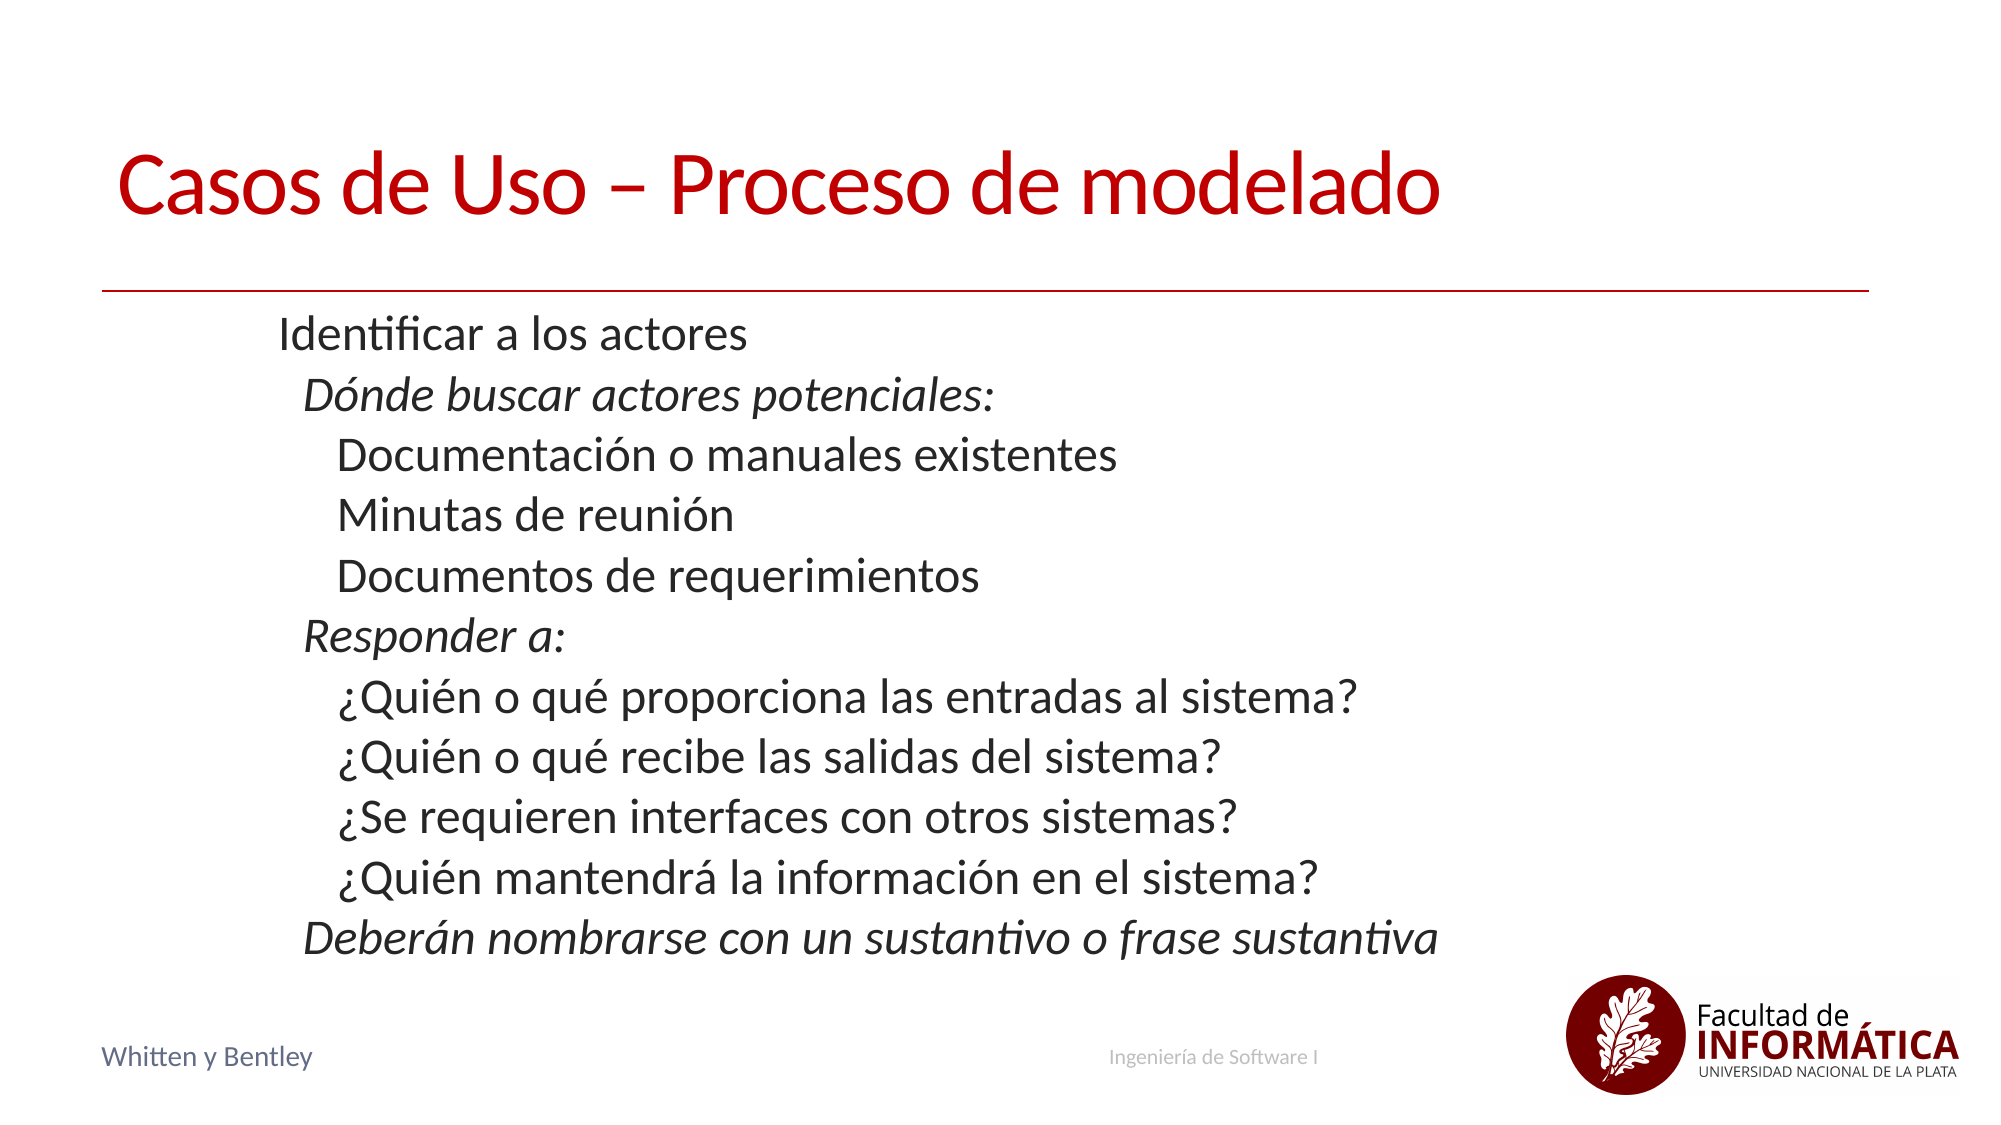

# Casos de Uso – Proceso de modelado
Identificar a los actores
Dónde buscar actores potenciales:
Documentación o manuales existentes
Minutas de reunión
Documentos de requerimientos
Responder a:
¿Quién o qué proporciona las entradas al sistema?
¿Quién o qué recibe las salidas del sistema?
¿Se requieren interfaces con otros sistemas?
¿Quién mantendrá la información en el sistema?
Deberán nombrarse con un sustantivo o frase sustantiva

20
Ingeniería de Software I
Whitten y Bentley